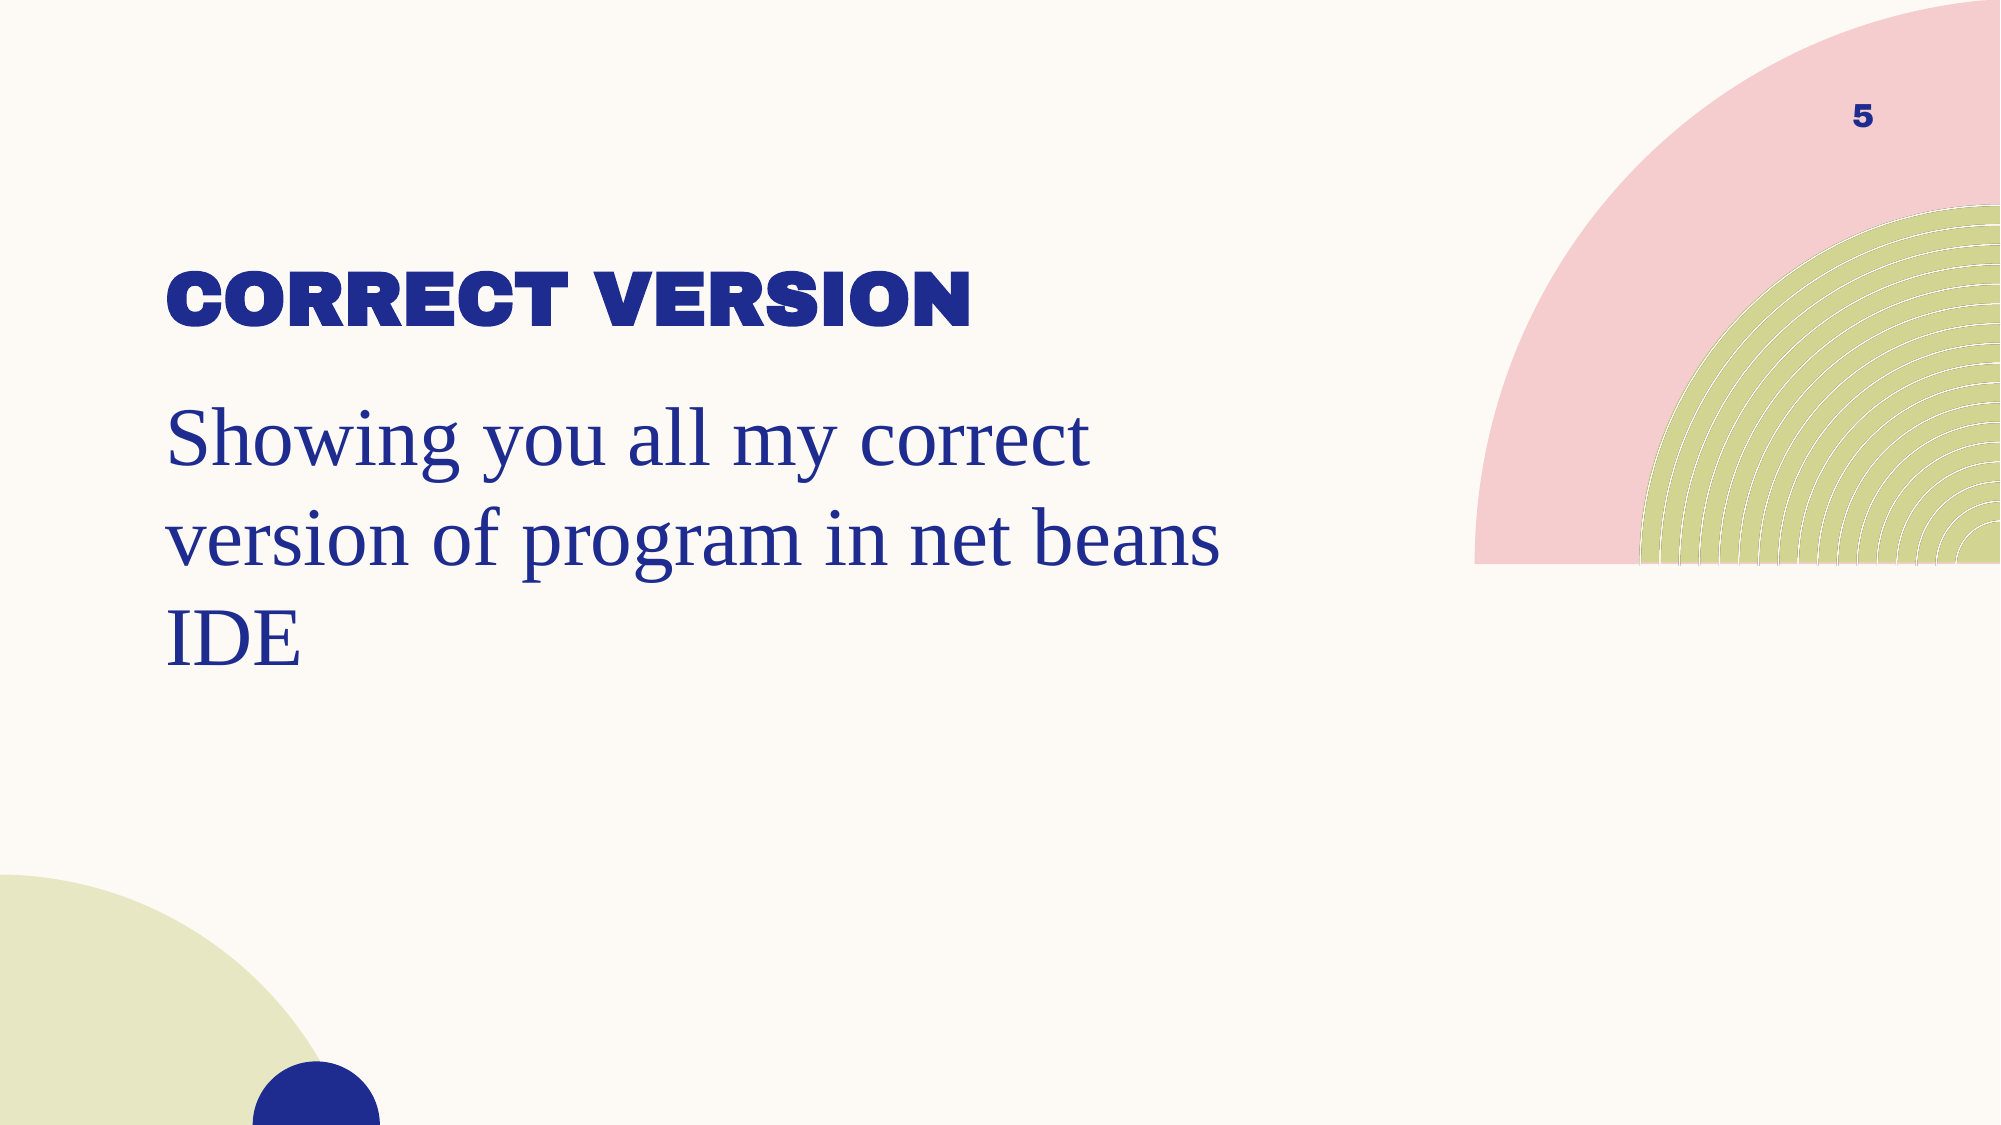

5
# Correct Version
Showing you all my correct version of program in net beans IDE